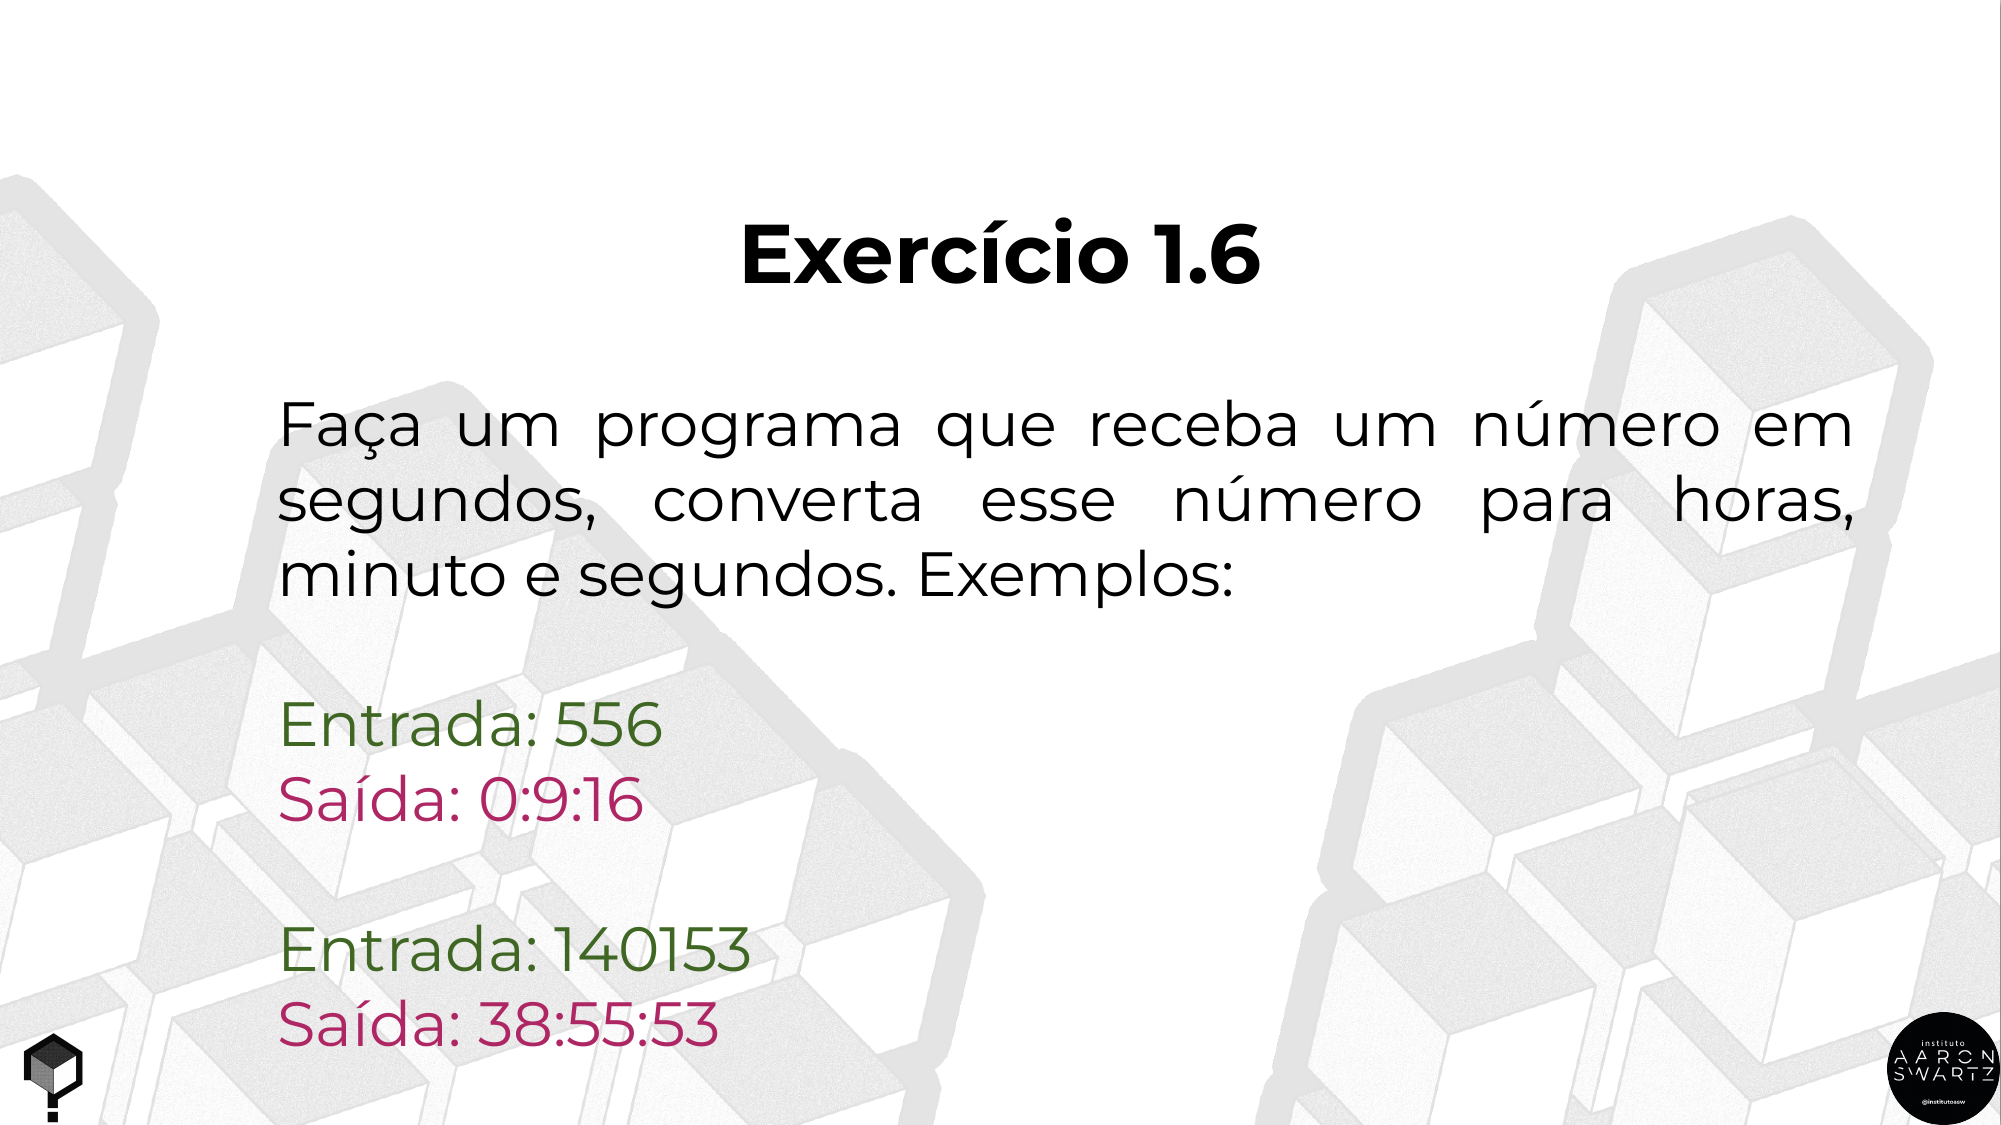

Exercício 1.6
Faça um programa que receba um número em segundos, converta esse número para horas, minuto e segundos. Exemplos:

Entrada: 556
Saída: 0:9:16

Entrada: 140153
Saída: 38:55:53